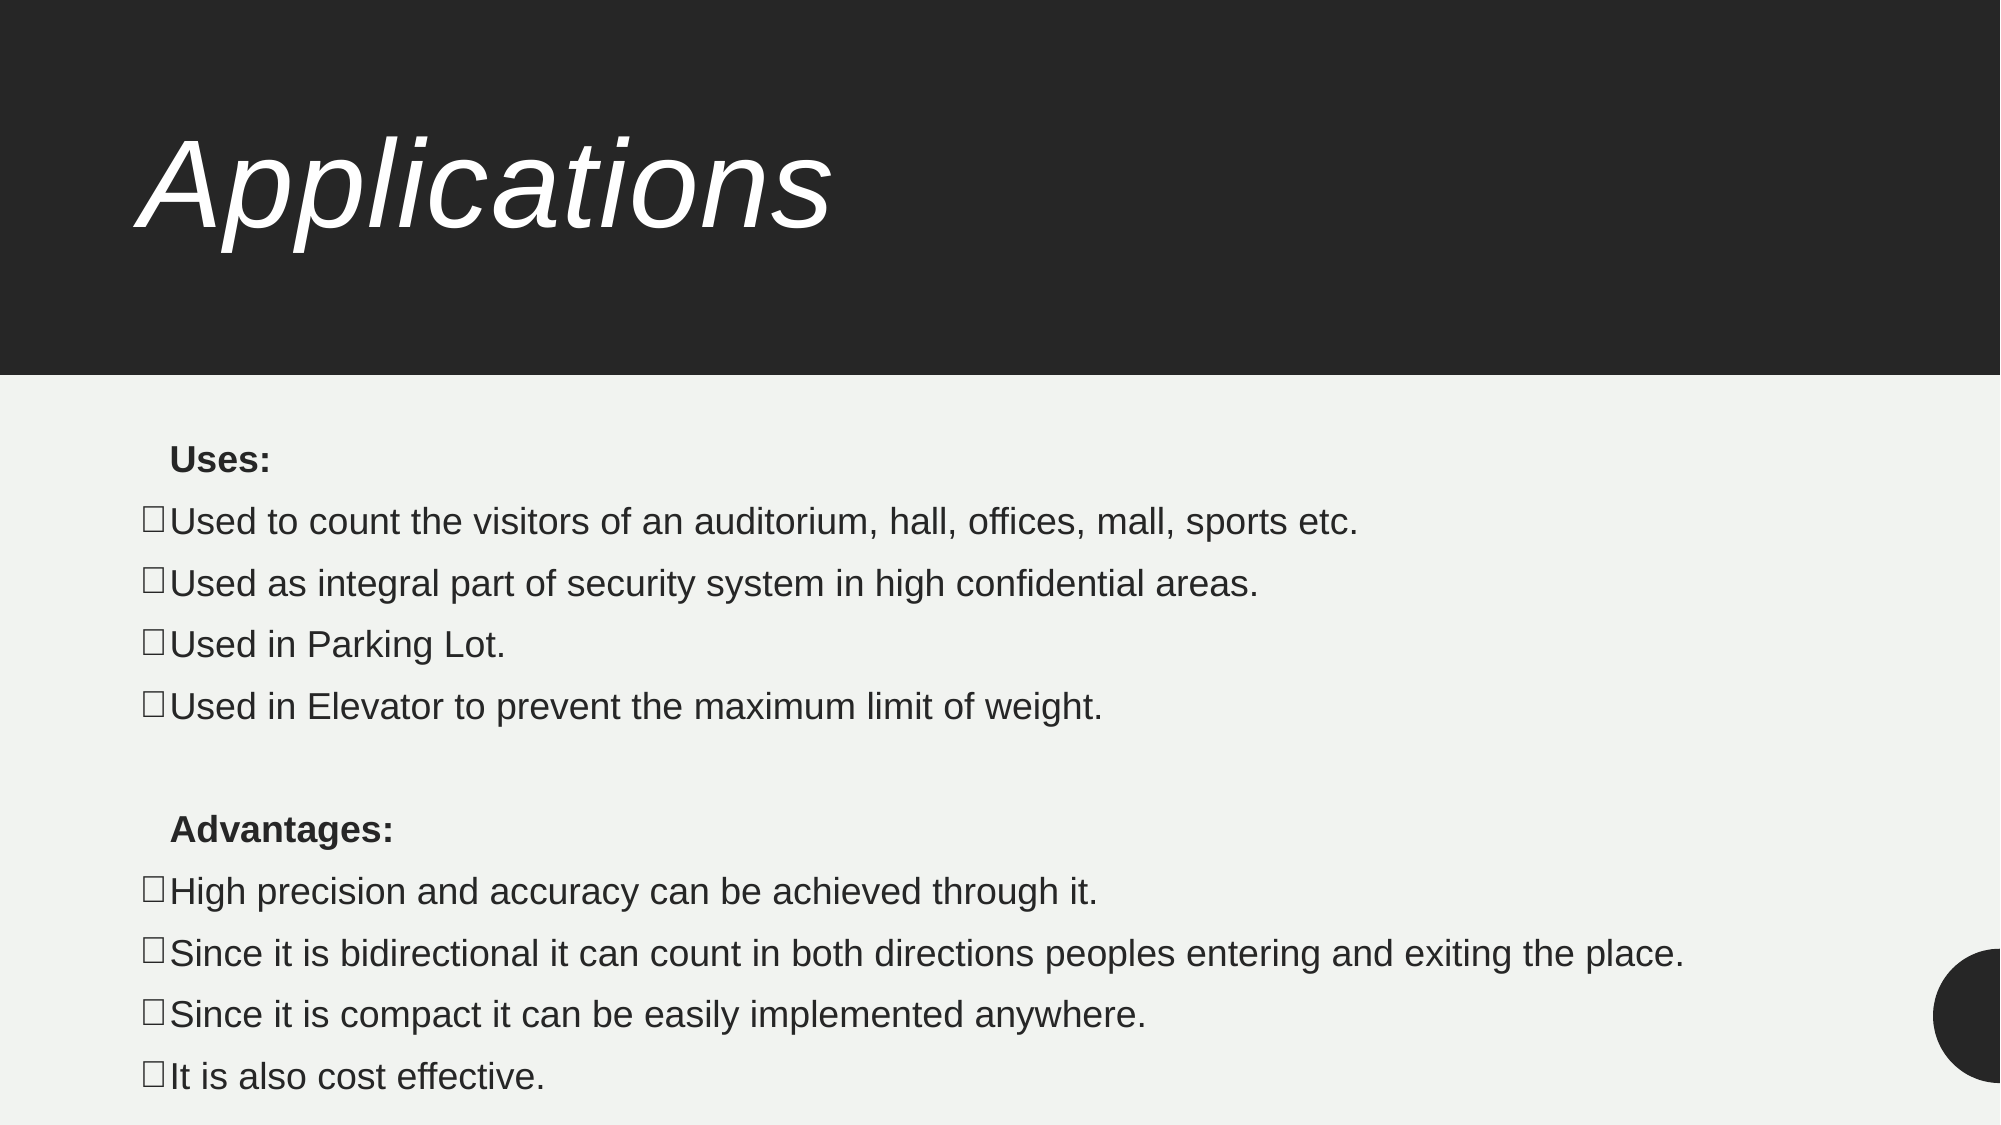

Applications
Uses:
Used to count the visitors of an auditorium, hall, offices, mall, sports etc.
Used as integral part of security system in high confidential areas.
Used in Parking Lot.
Used in Elevator to prevent the maximum limit of weight.

Advantages:
High precision and accuracy can be achieved through it.
Since it is bidirectional it can count in both directions peoples entering and exiting the place.
Since it is compact it can be easily implemented anywhere.
It is also cost effective.